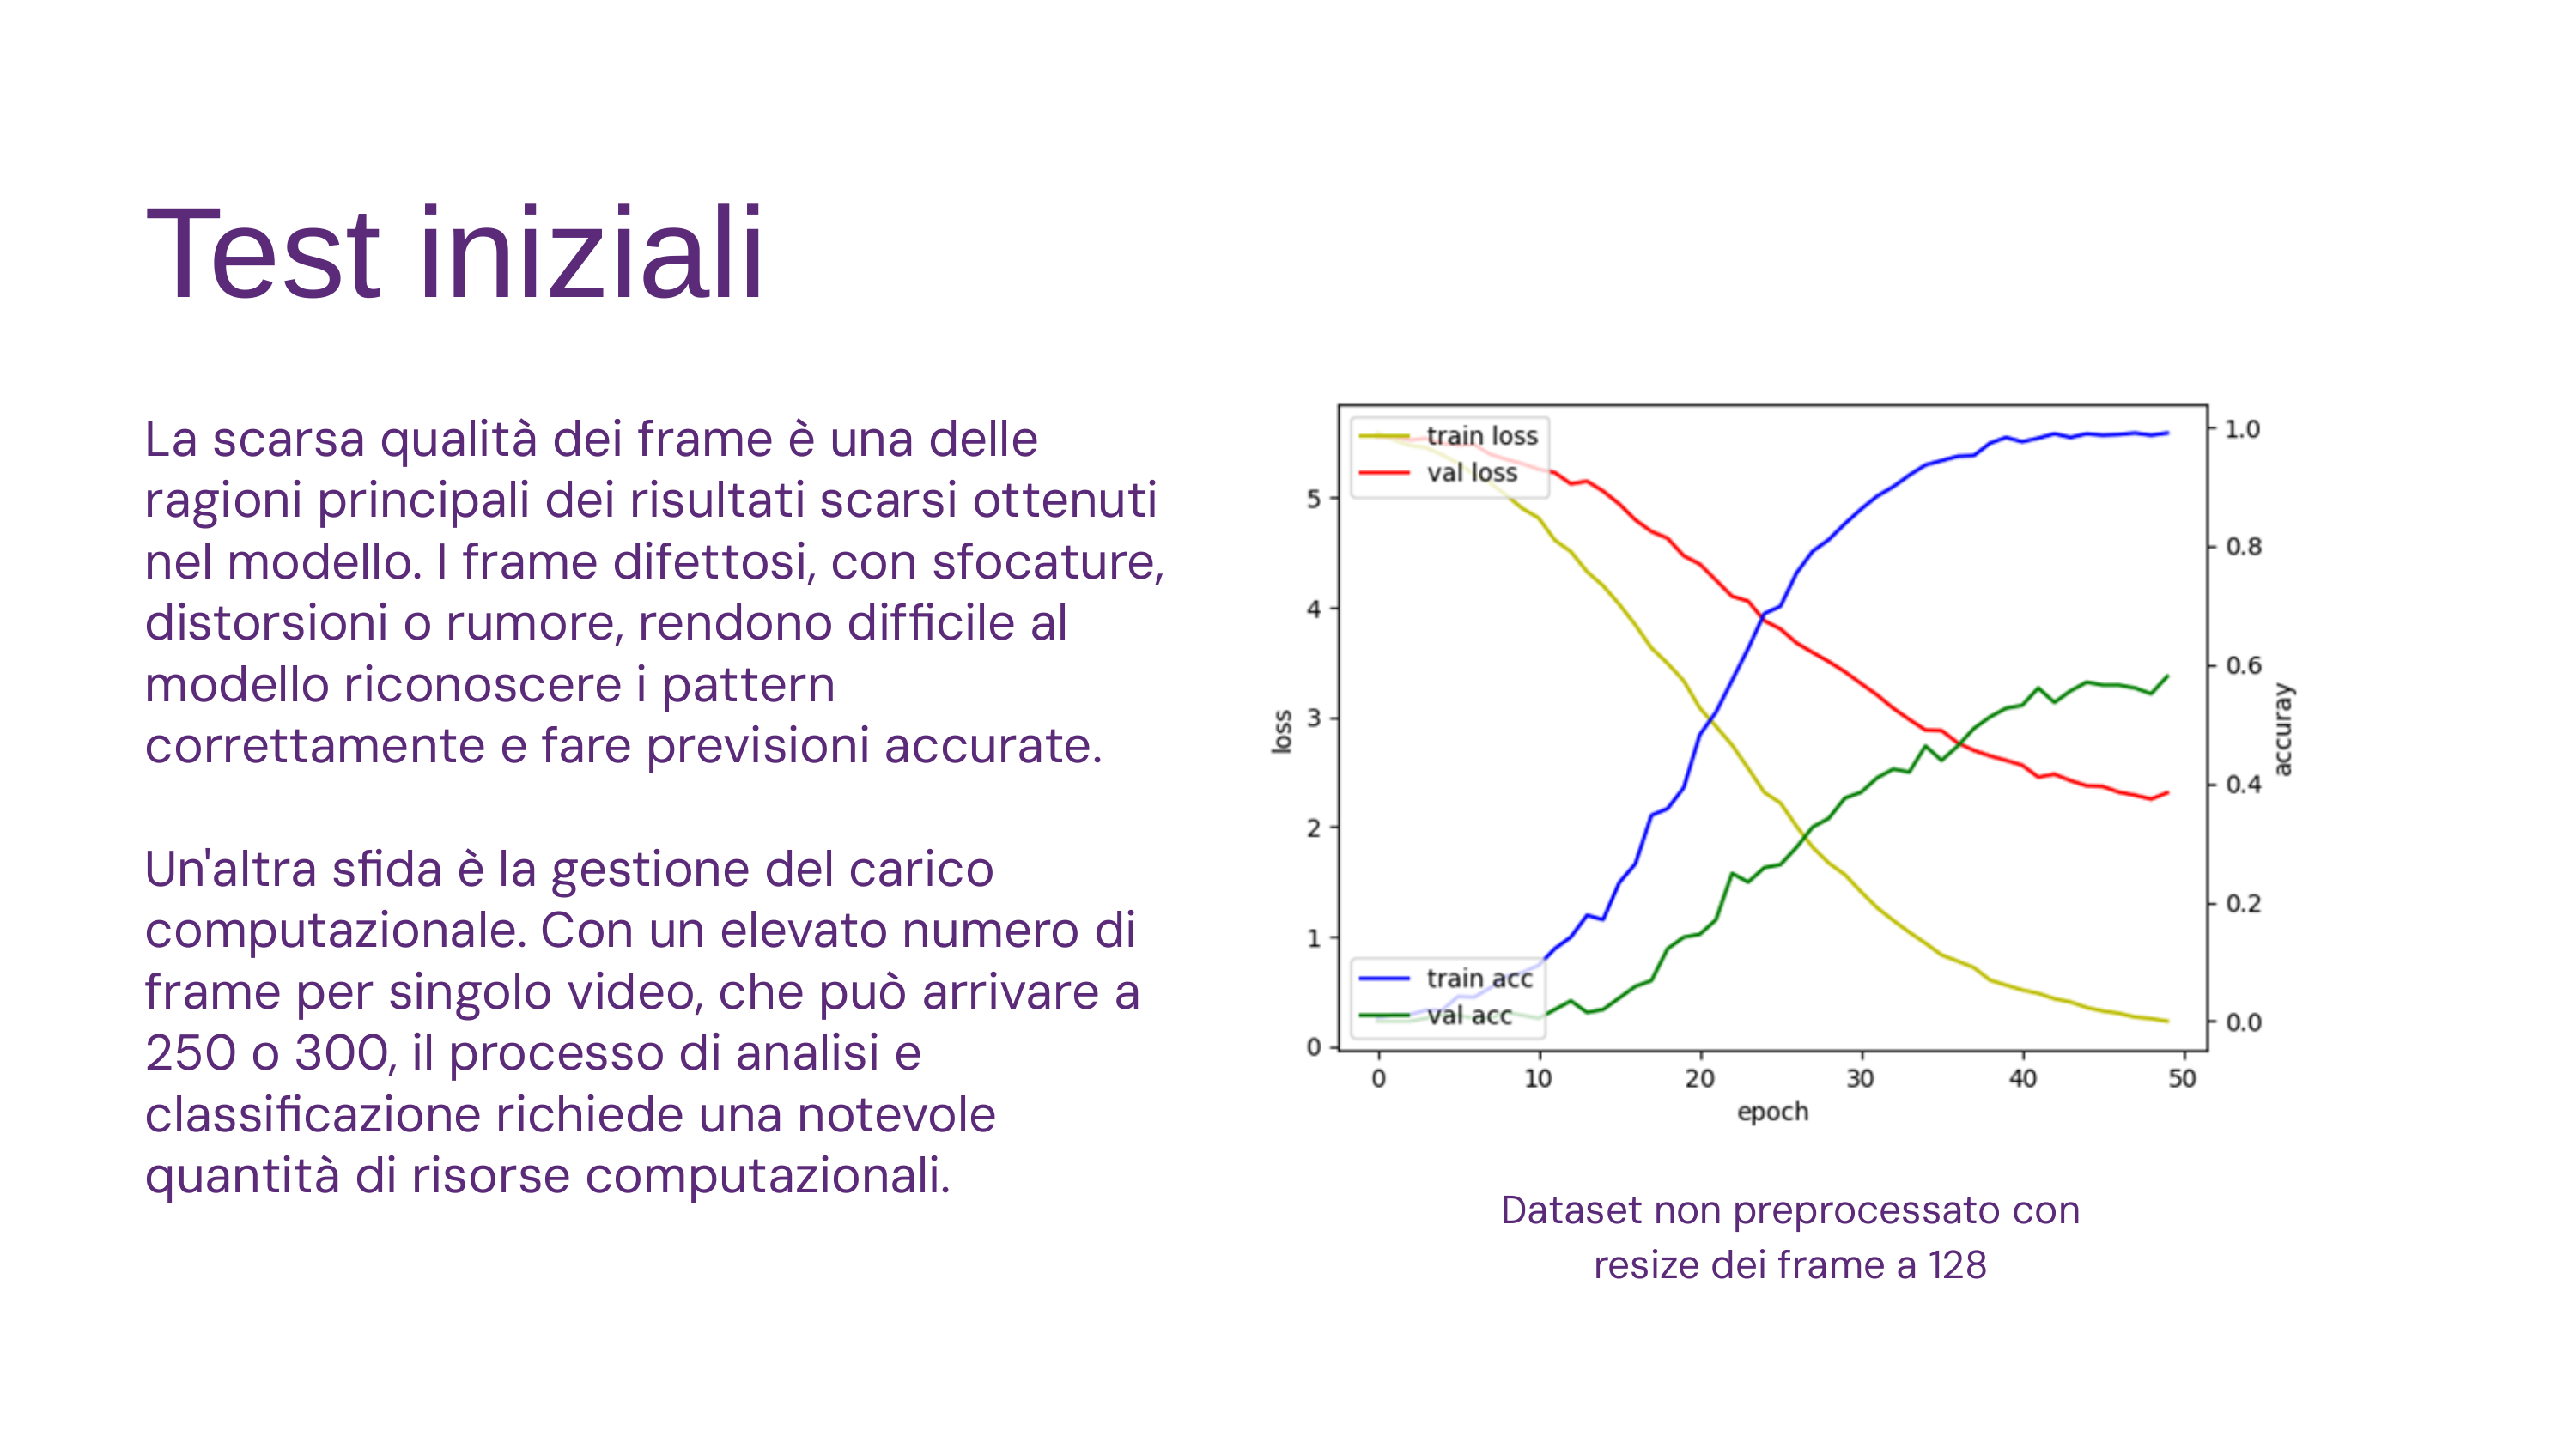

Test iniziali

La scarsa qualità dei frame è una delle ragioni principali dei risultati scarsi ottenuti nel modello. I frame difettosi, con sfocature, distorsioni o rumore, rendono difficile al modello riconoscere i pattern correttamente e fare previsioni accurate.

Un'altra sfida è la gestione del carico computazionale. Con un elevato numero di frame per singolo video, che può arrivare a 250 o 300, il processo di analisi e classificazione richiede una notevole quantità di risorse computazionali.
Dataset non preprocessato con resize dei frame a 128